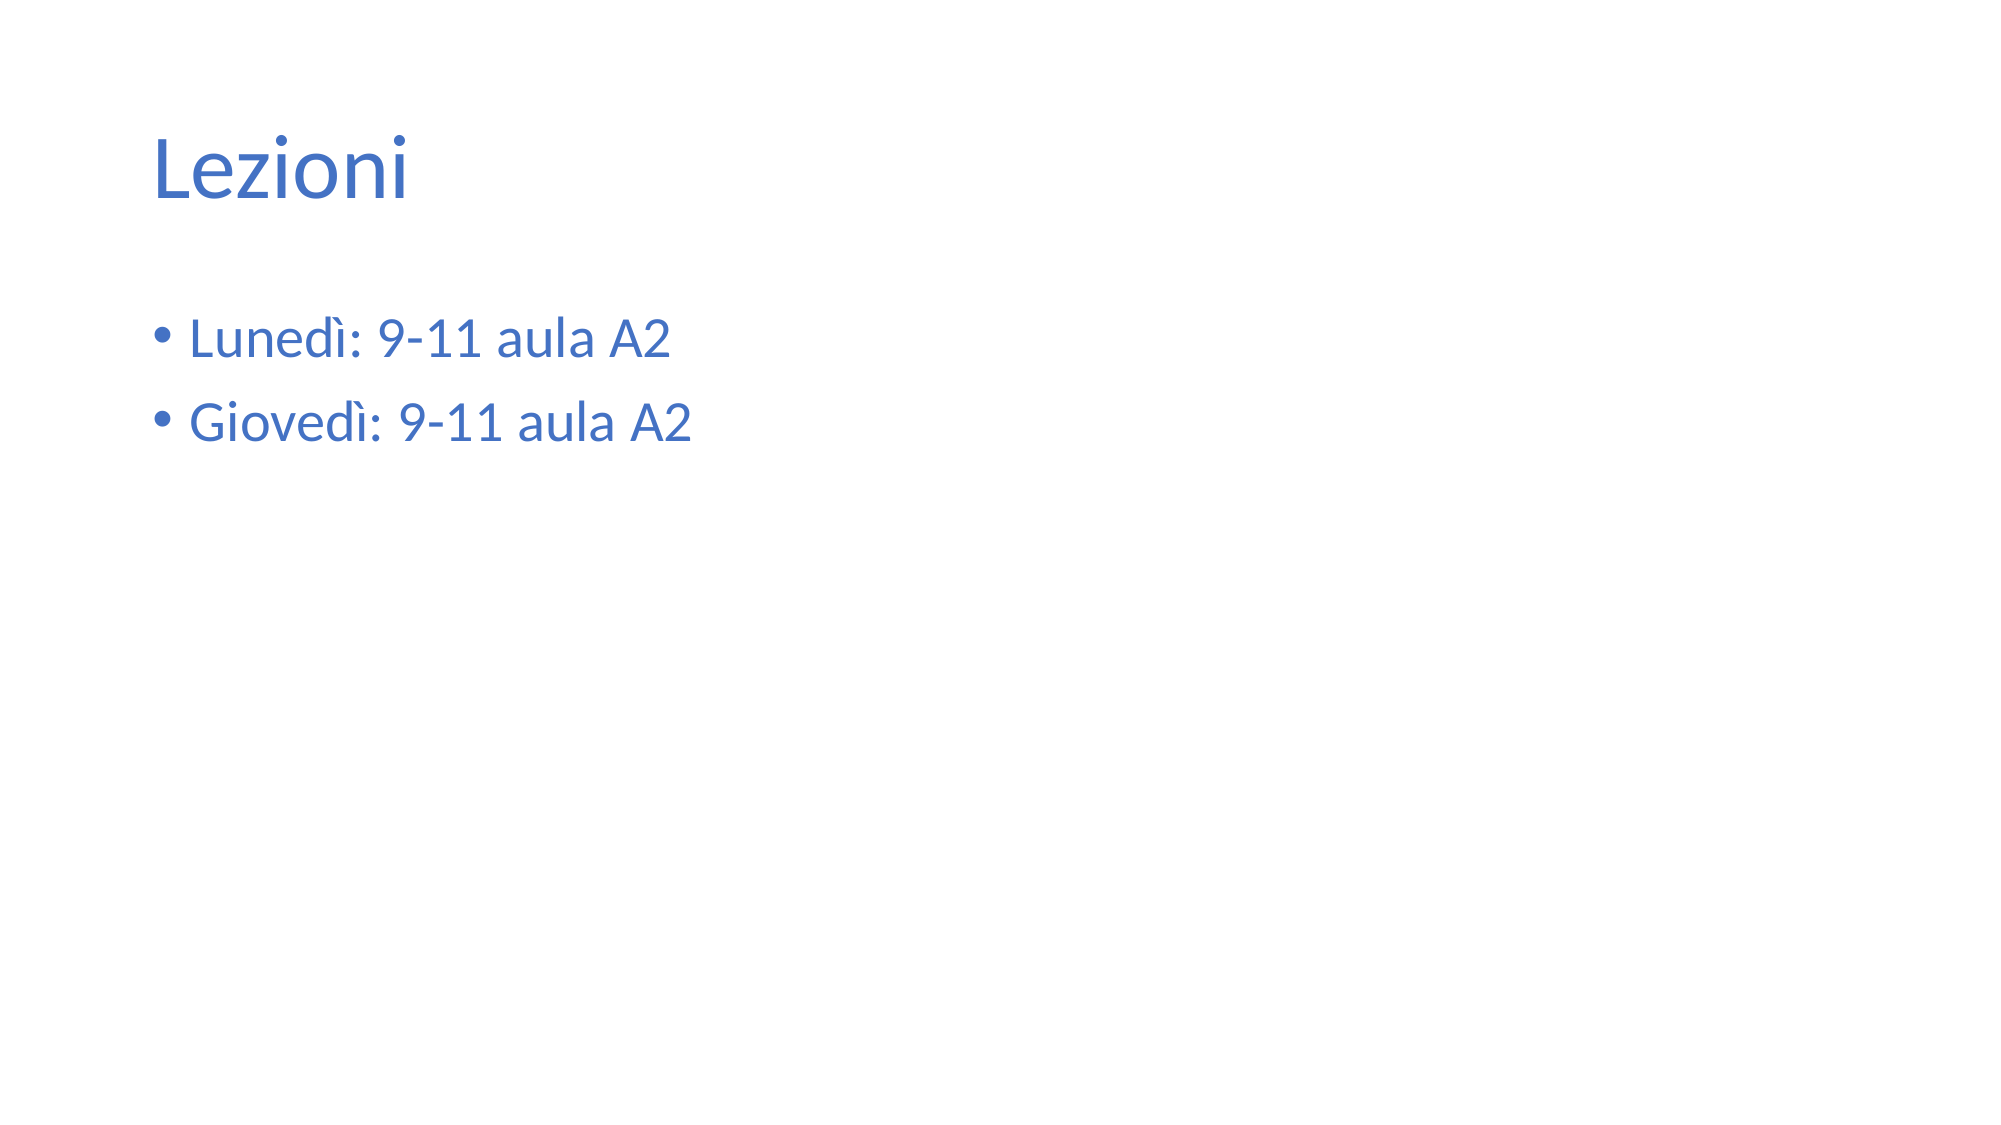

# Lezioni
Lunedì: 9-11 aula A2
Giovedì: 9-11 aula A2